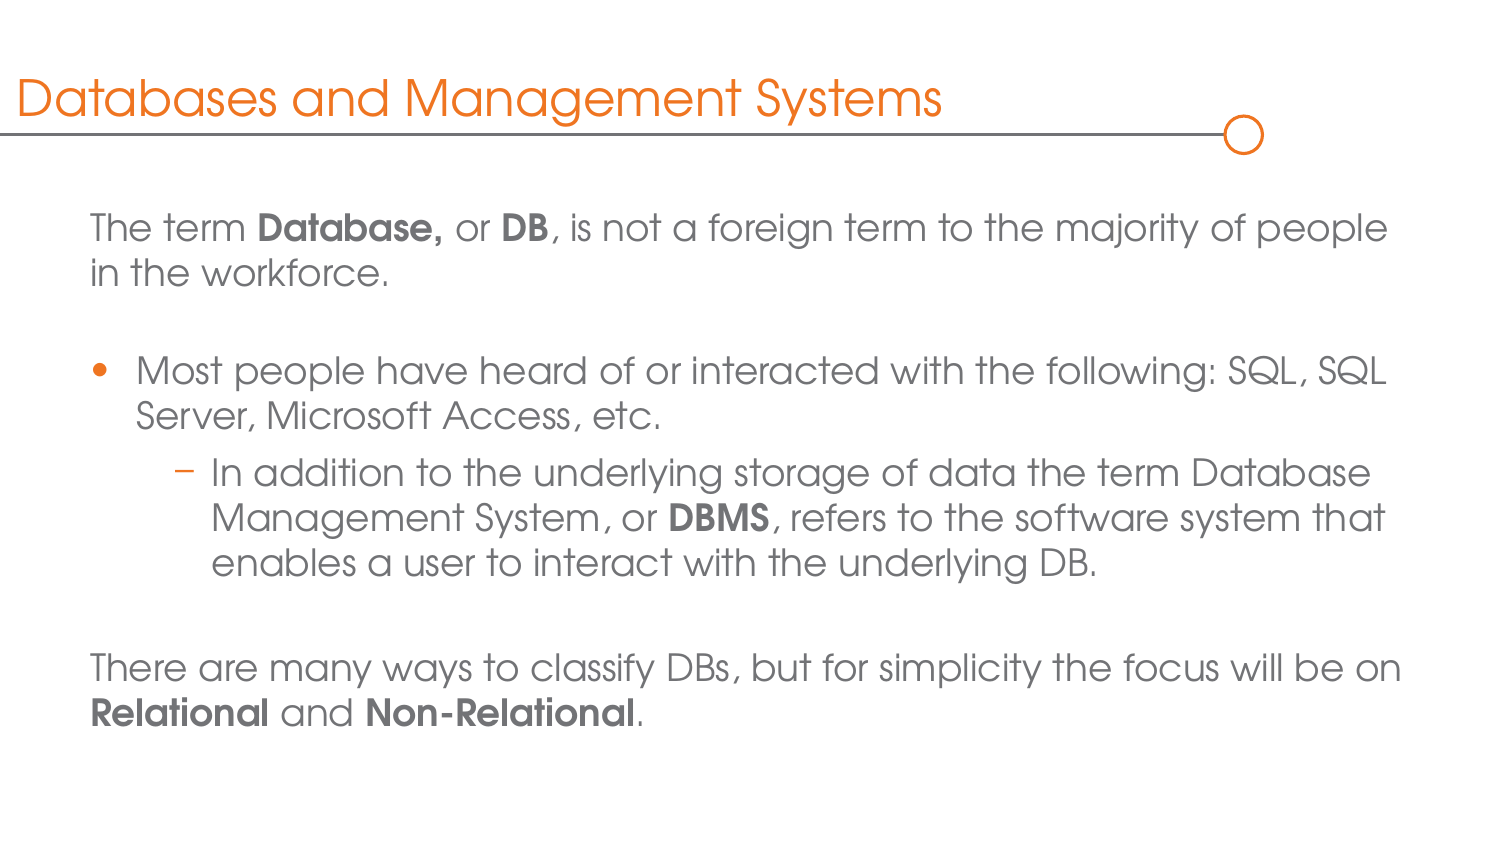

Databases and Management Systems
The term Database, or DB, is not a foreign term to the majority of people in the workforce.

Most people have heard of or interacted with the following: SQL, SQL Server, Microsoft Access, etc.
In addition to the underlying storage of data the term Database Management System, or DBMS, refers to the software system that enables a user to interact with the underlying DB.

There are many ways to classify DBs, but for simplicity the focus will be on Relational and Non-Relational.